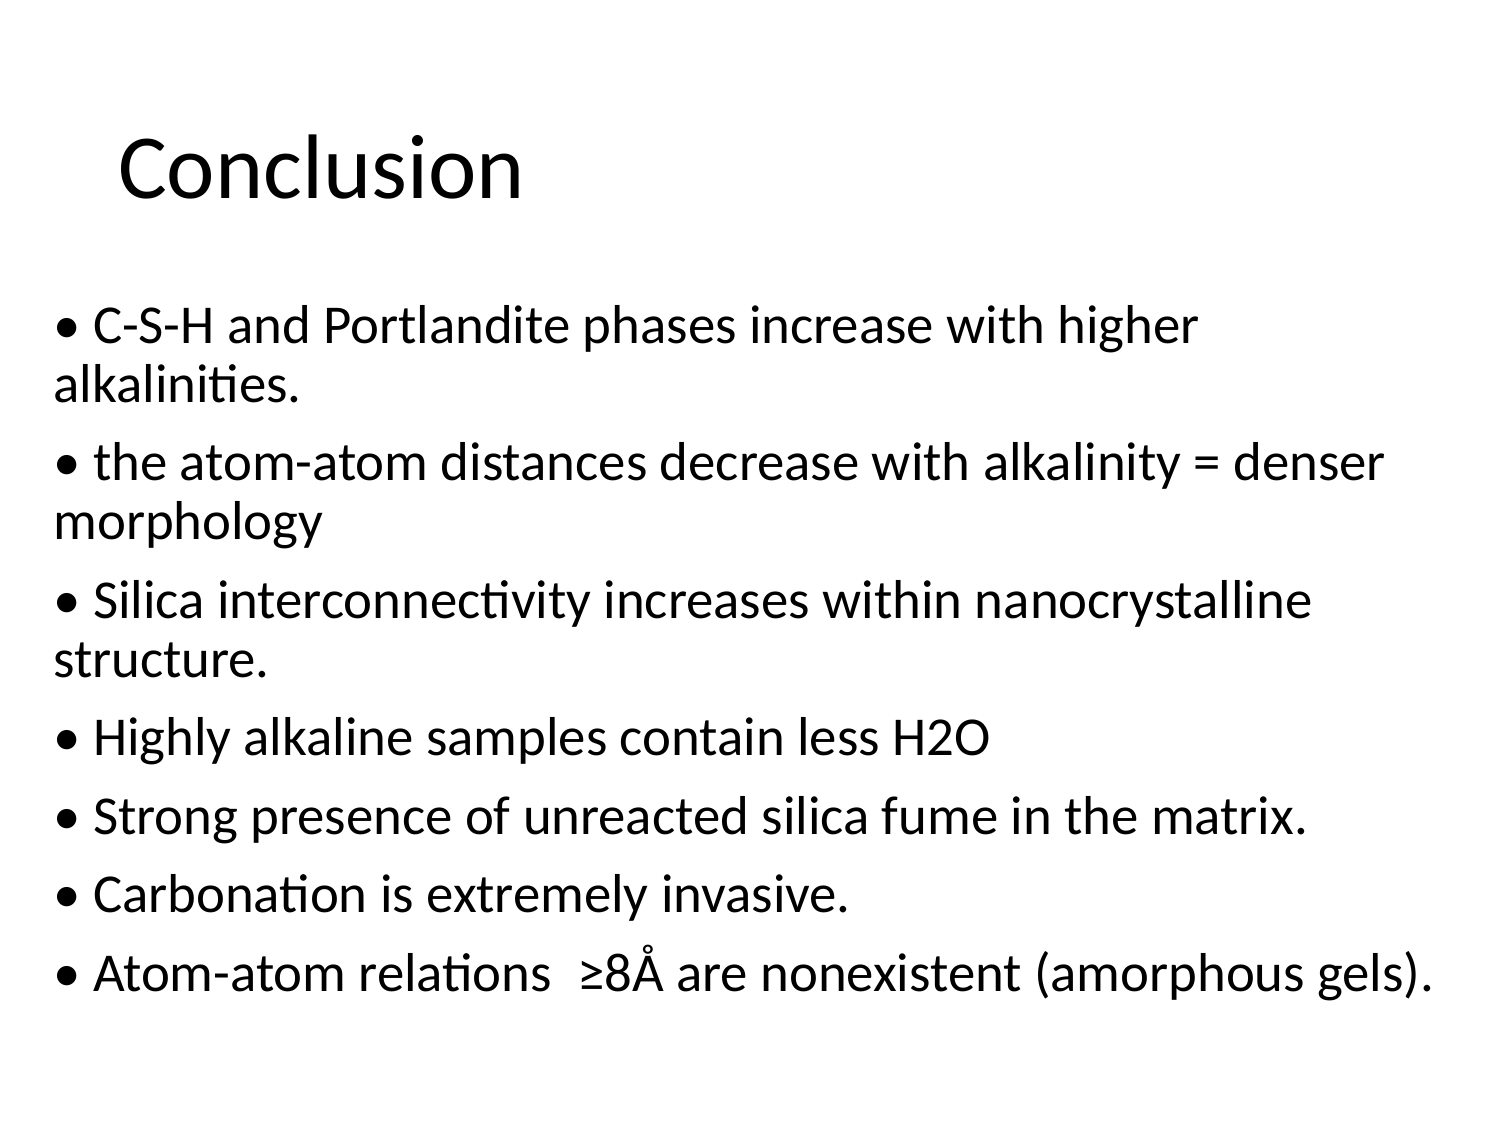

# Conclusion
• C-S-H and Portlandite phases increase with higher alkalinities.
• the atom-atom distances decrease with alkalinity = denser morphology
• Silica interconnectivity increases within nanocrystalline structure.
• Highly alkaline samples contain less H2O
• Strong presence of unreacted silica fume in the matrix.
• Carbonation is extremely invasive.
• Atom-atom relations  ≥8Å are nonexistent (amorphous gels).